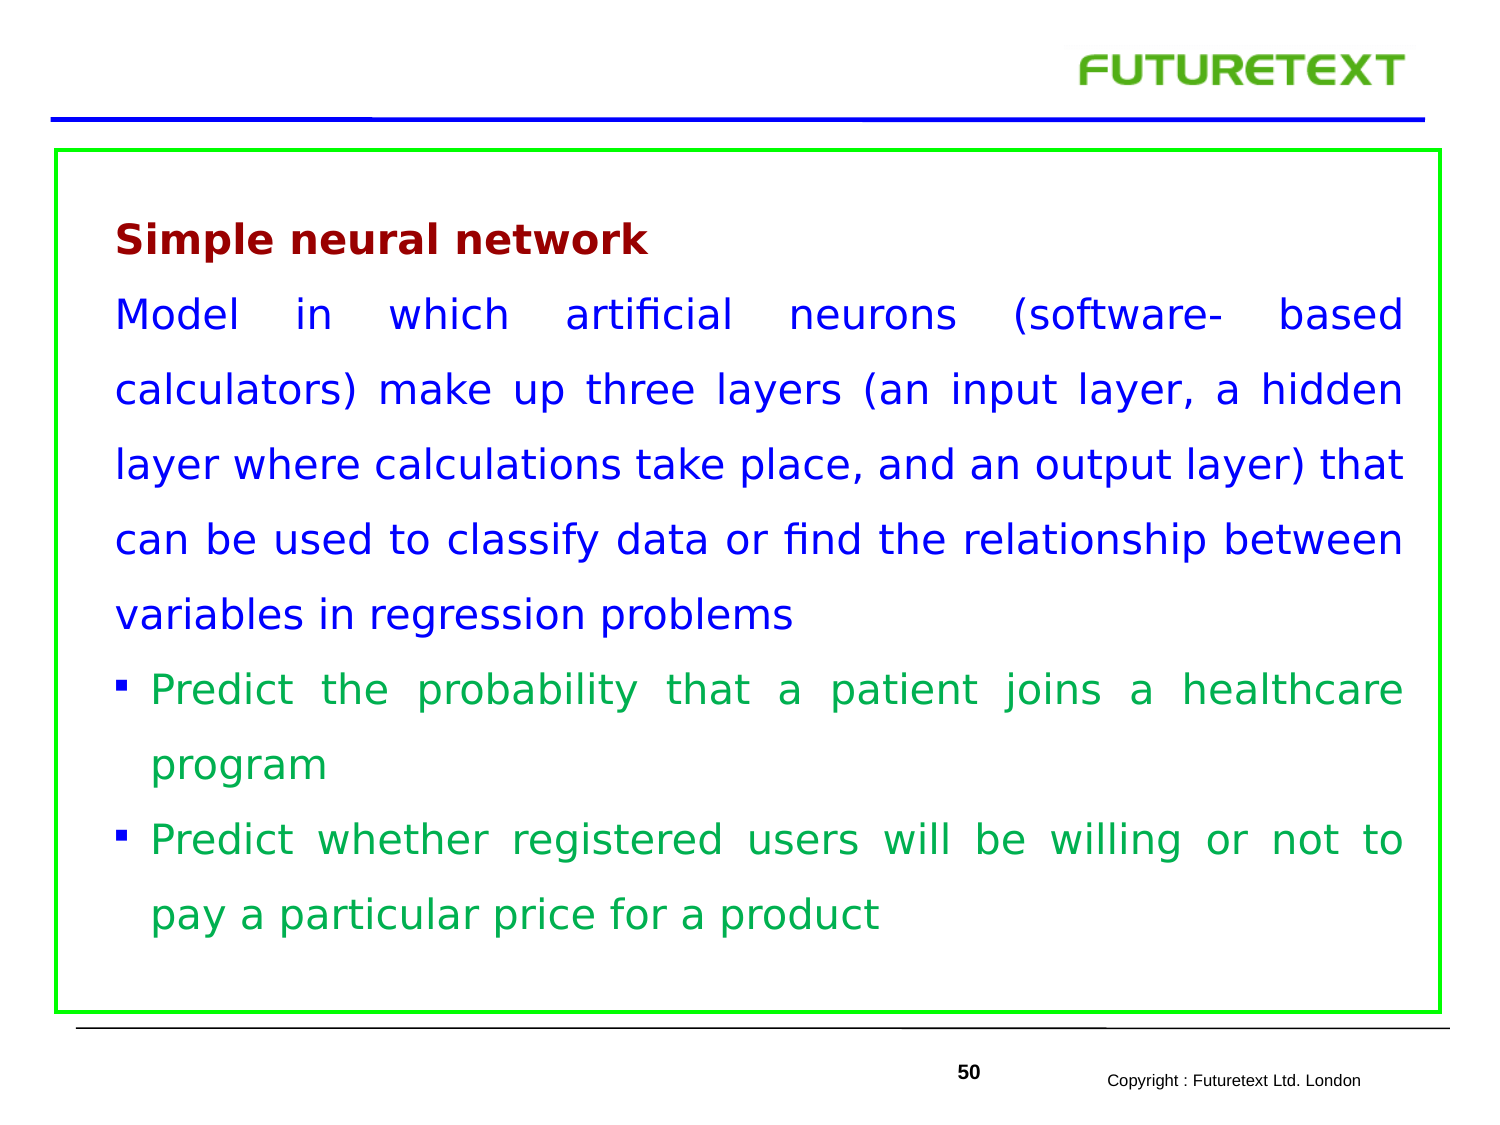

Simple neural network
Model in which artificial neurons (software- based calculators) make up three layers (an input layer, a hidden layer where calculations take place, and an output layer) that can be used to classify data or find the relationship between variables in regression problems
Predict the probability that a patient joins a healthcare program
Predict whether registered users will be willing or not to pay a particular price for a product
50